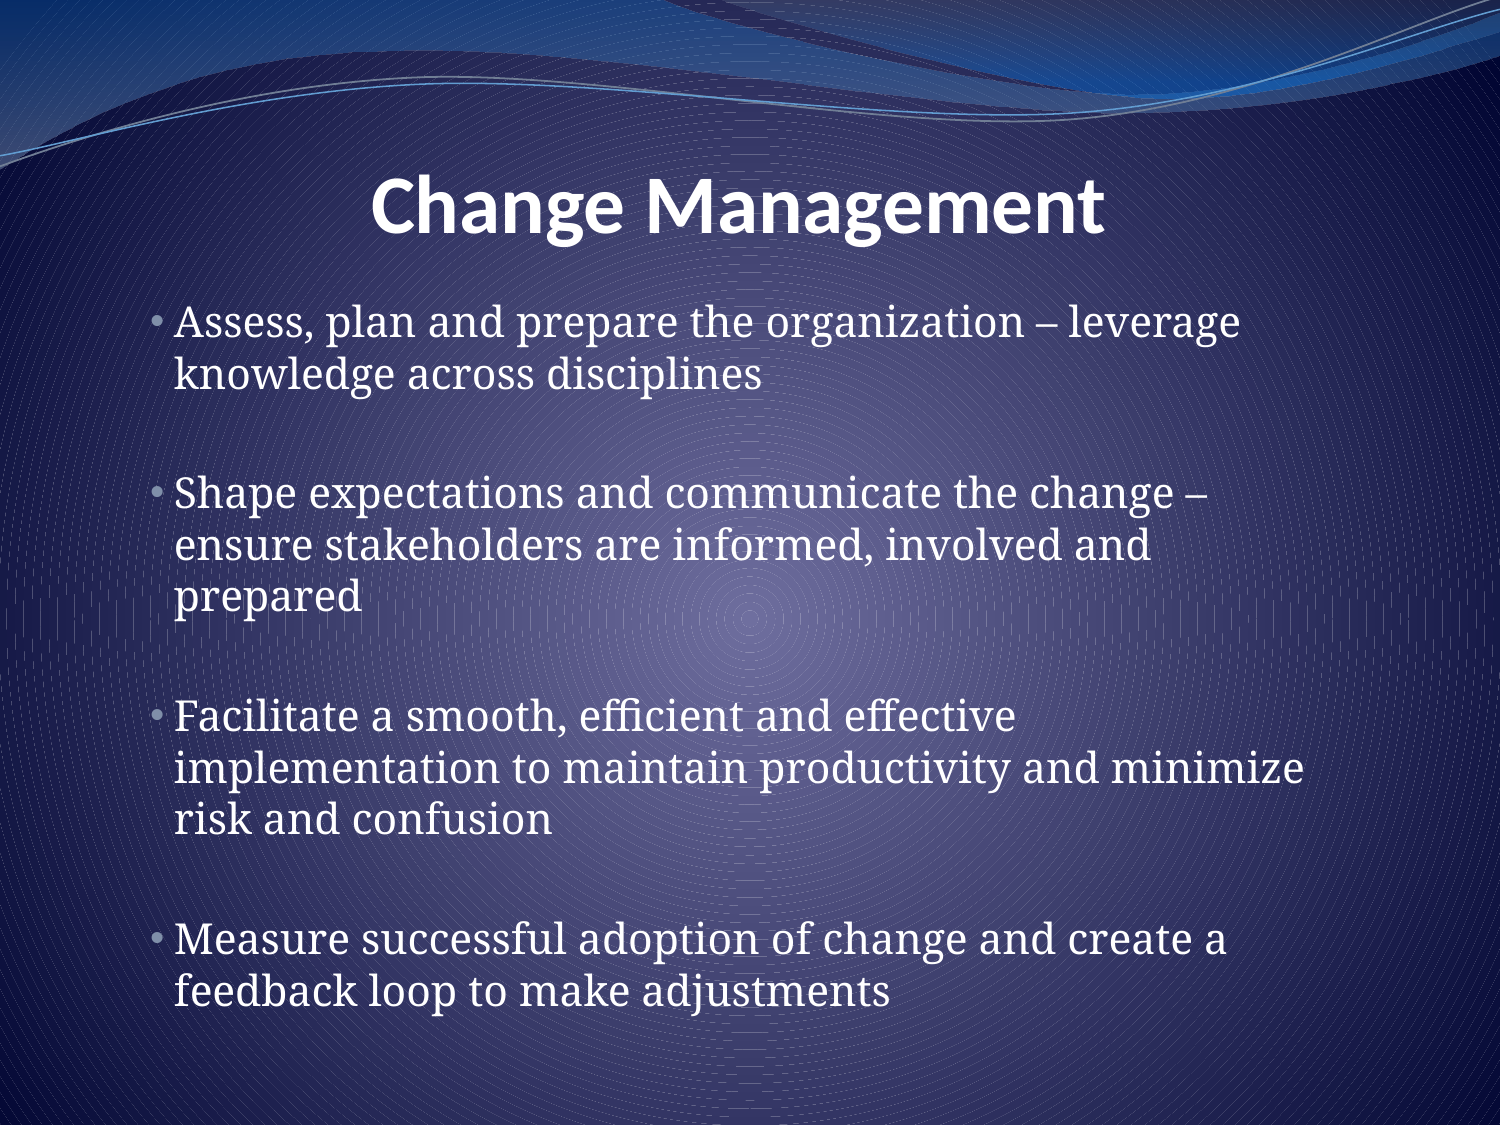

# Change Management
Assess, plan and prepare the organization – leverage knowledge across disciplines

Shape expectations and communicate the change – ensure stakeholders are informed, involved and prepared

Facilitate a smooth, efficient and effective implementation to maintain productivity and minimize risk and confusion

Measure successful adoption of change and create a feedback loop to make adjustments